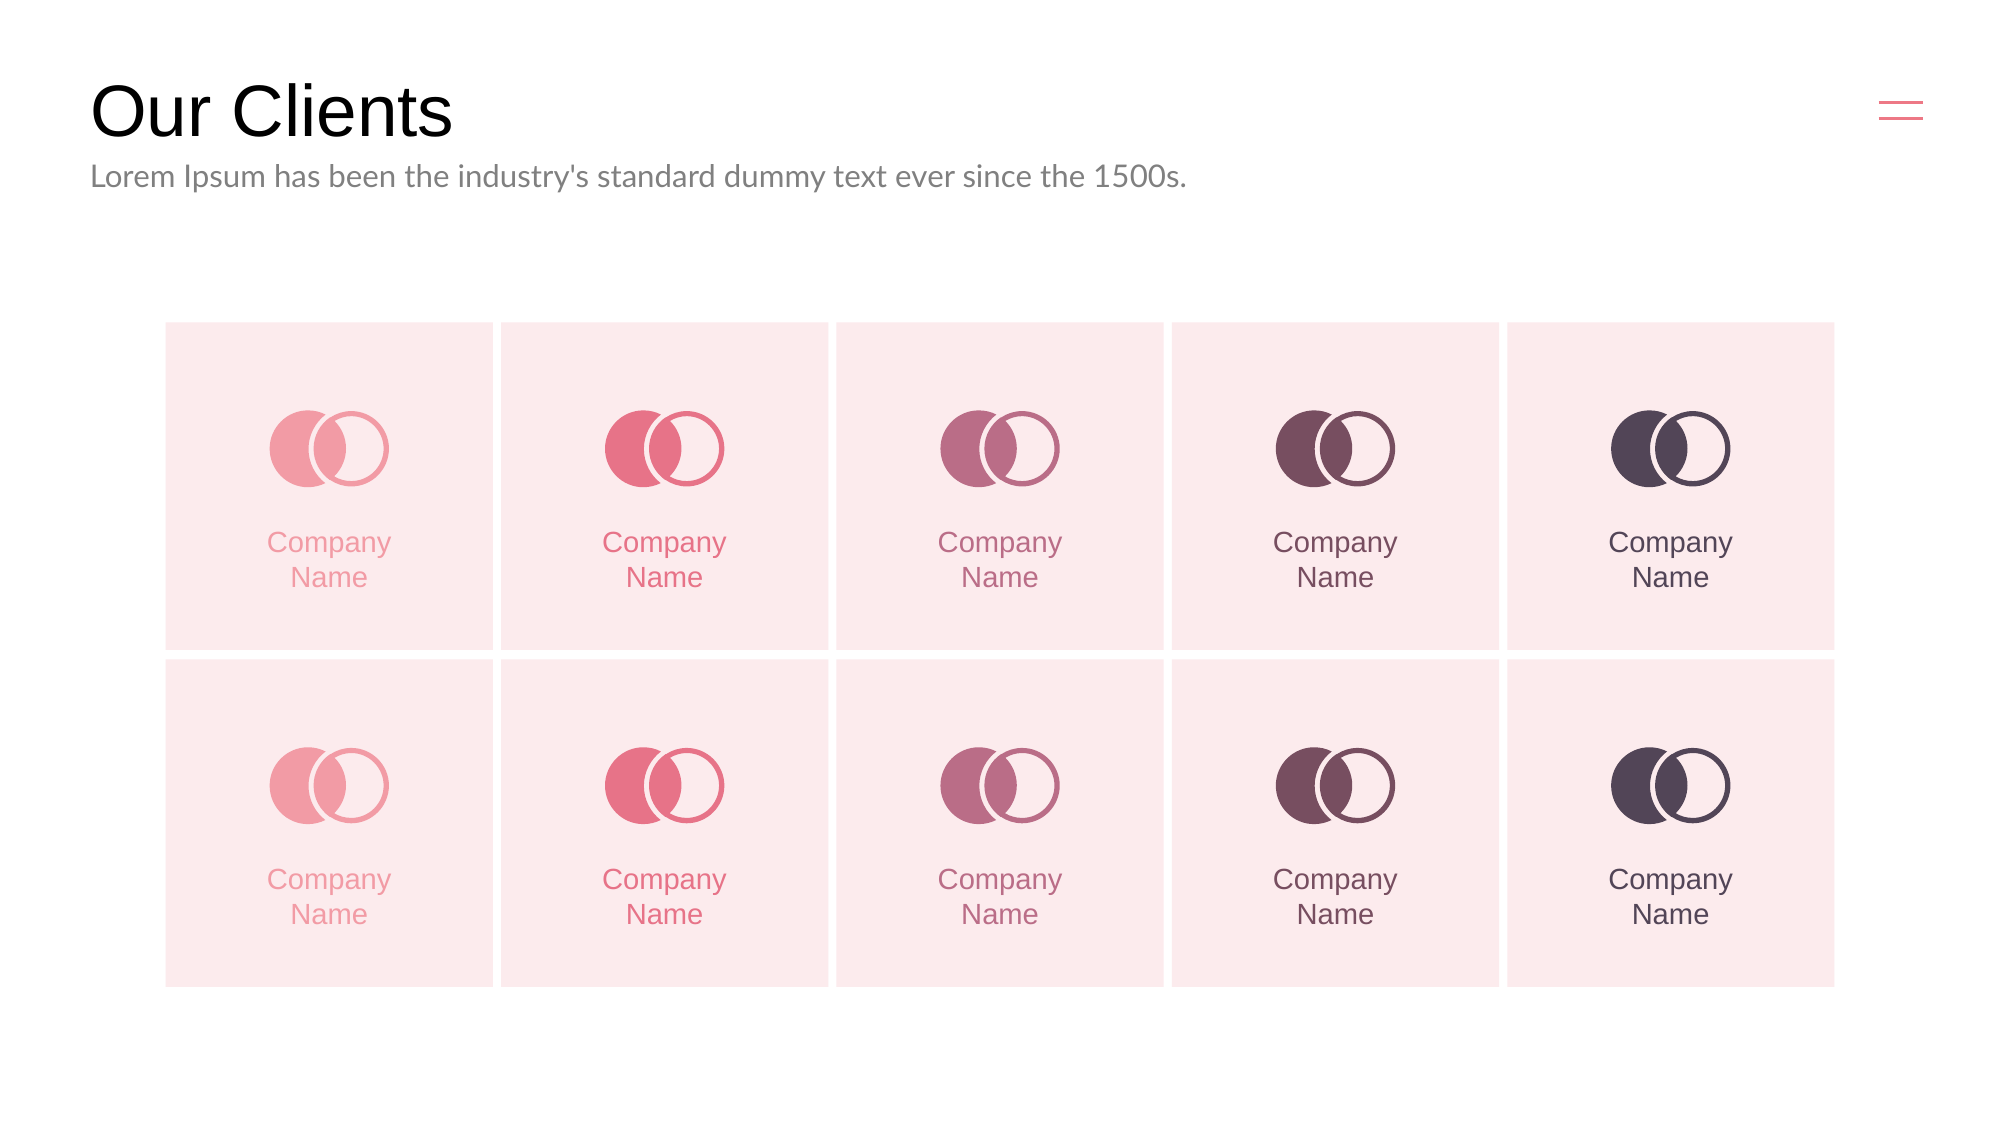

# Our Clients
Lorem Ipsum has been the industry's standard dummy text ever since the 1500s.

Company
Name
Company
Name
Company
Name
Company
Name
Company
Name

Company
Name
Company
Name
Company
Name
Company
Name
Company
Name